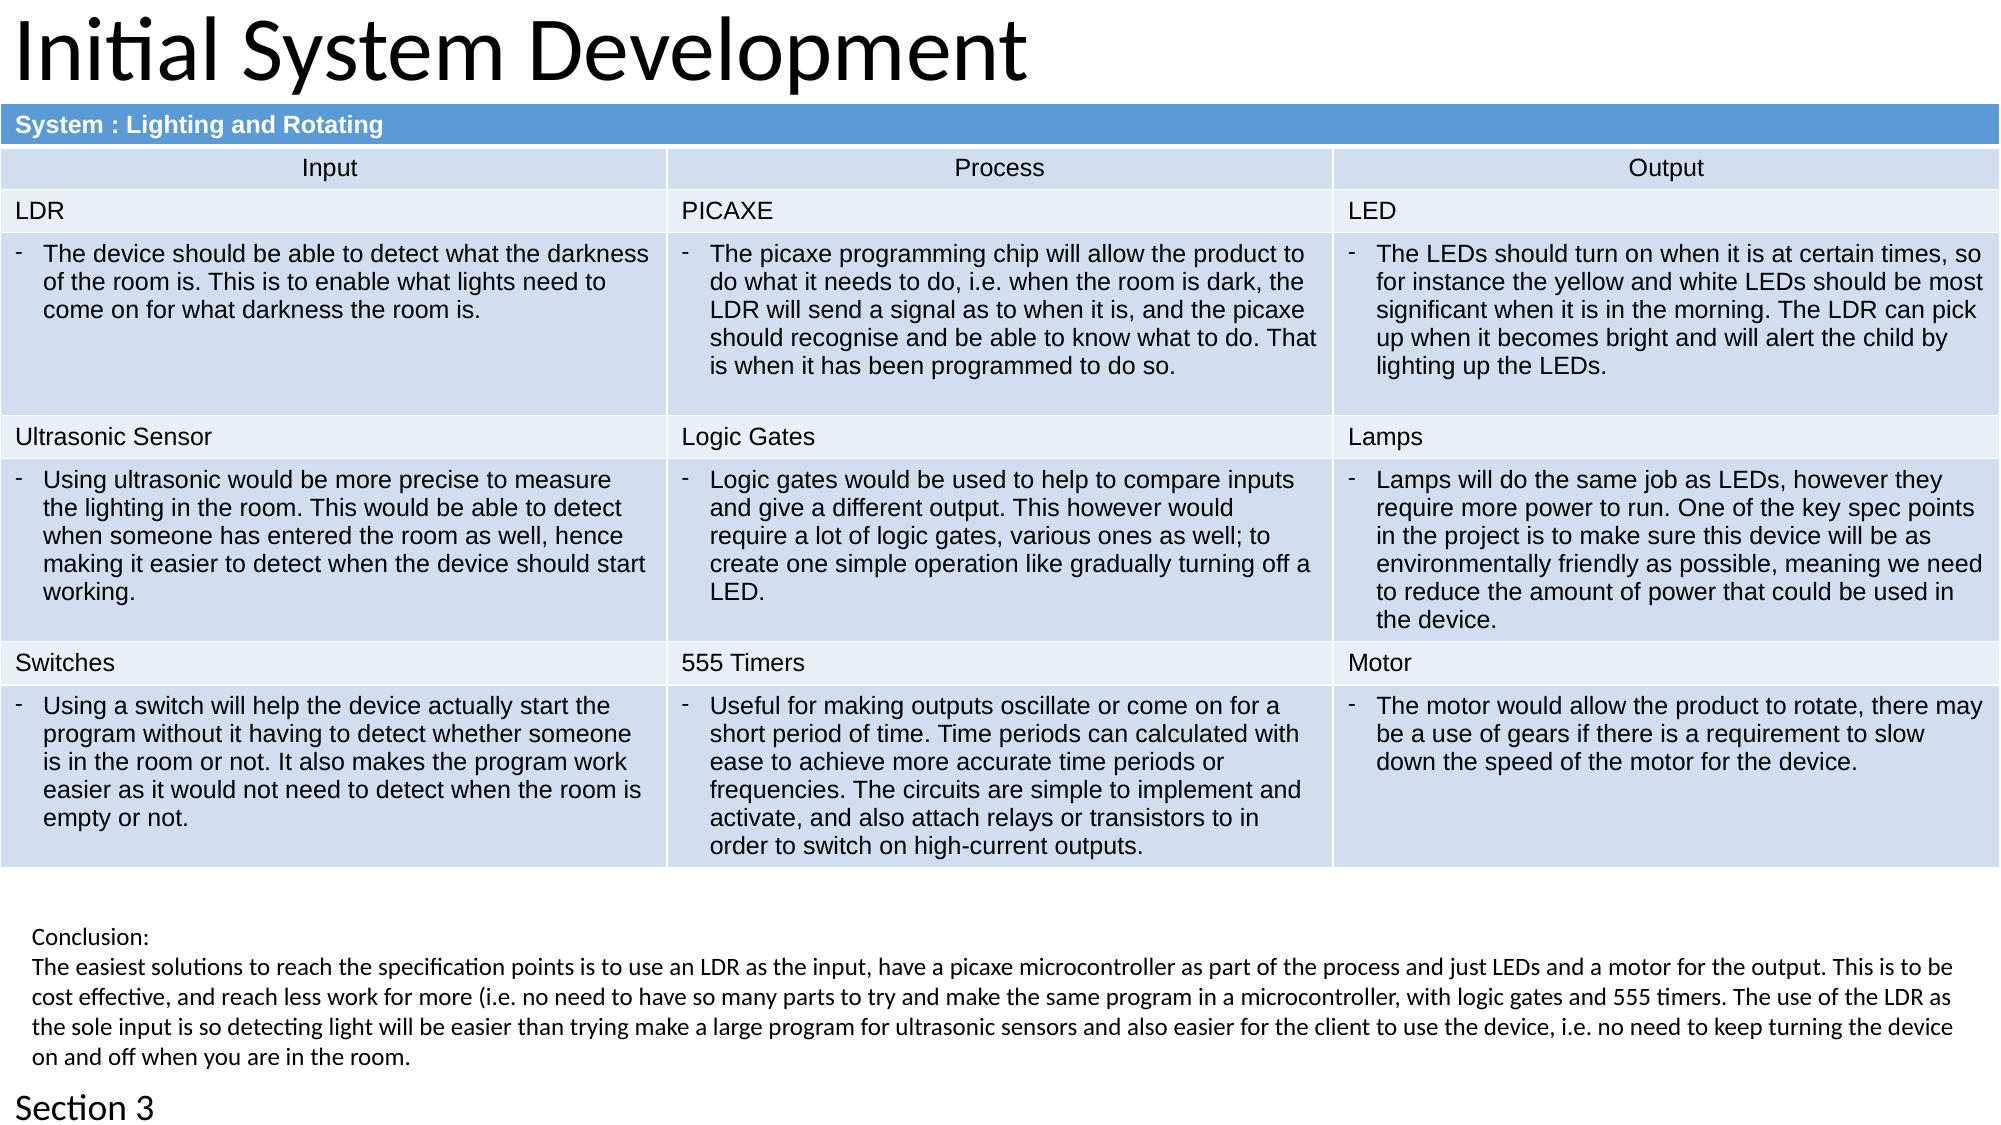

# Initial System Development
| System : Lighting and Rotating |  |  |
| --- | --- | --- |
| Input | Process | Output |
| LDR | PICAXE | LED |
| The device should be able to detect what the darkness of the room is. This is to enable what lights need to come on for what darkness the room is. | The picaxe programming chip will allow the product to do what it needs to do, i.e. when the room is dark, the LDR will send a signal as to when it is, and the picaxe should recognise and be able to know what to do. That is when it has been programmed to do so. | The LEDs should turn on when it is at certain times, so for instance the yellow and white LEDs should be most significant when it is in the morning. The LDR can pick up when it becomes bright and will alert the child by lighting up the LEDs. |
| Ultrasonic Sensor | Logic Gates | Lamps |
| Using ultrasonic would be more precise to measure the lighting in the room. This would be able to detect when someone has entered the room as well, hence making it easier to detect when the device should start working. | Logic gates would be used to help to compare inputs and give a different output. This however would require a lot of logic gates, various ones as well; to create one simple operation like gradually turning off a LED. | Lamps will do the same job as LEDs, however they require more power to run. One of the key spec points in the project is to make sure this device will be as environmentally friendly as possible, meaning we need to reduce the amount of power that could be used in the device. |
| Switches | 555 Timers | Motor |
| Using a switch will help the device actually start the program without it having to detect whether someone is in the room or not. It also makes the program work easier as it would not need to detect when the room is empty or not. | Useful for making outputs oscillate or come on for a short period of time. Time periods can calculated with ease to achieve more accurate time periods or frequencies. The circuits are simple to implement and activate, and also attach relays or transistors to in order to switch on high-current outputs. | The motor would allow the product to rotate, there may be a use of gears if there is a requirement to slow down the speed of the motor for the device. |
Conclusion:
The easiest solutions to reach the specification points is to use an LDR as the input, have a picaxe microcontroller as part of the process and just LEDs and a motor for the output. This is to be cost effective, and reach less work for more (i.e. no need to have so many parts to try and make the same program in a microcontroller, with logic gates and 555 timers. The use of the LDR as the sole input is so detecting light will be easier than trying make a large program for ultrasonic sensors and also easier for the client to use the device, i.e. no need to keep turning the device on and off when you are in the room.
Section 3